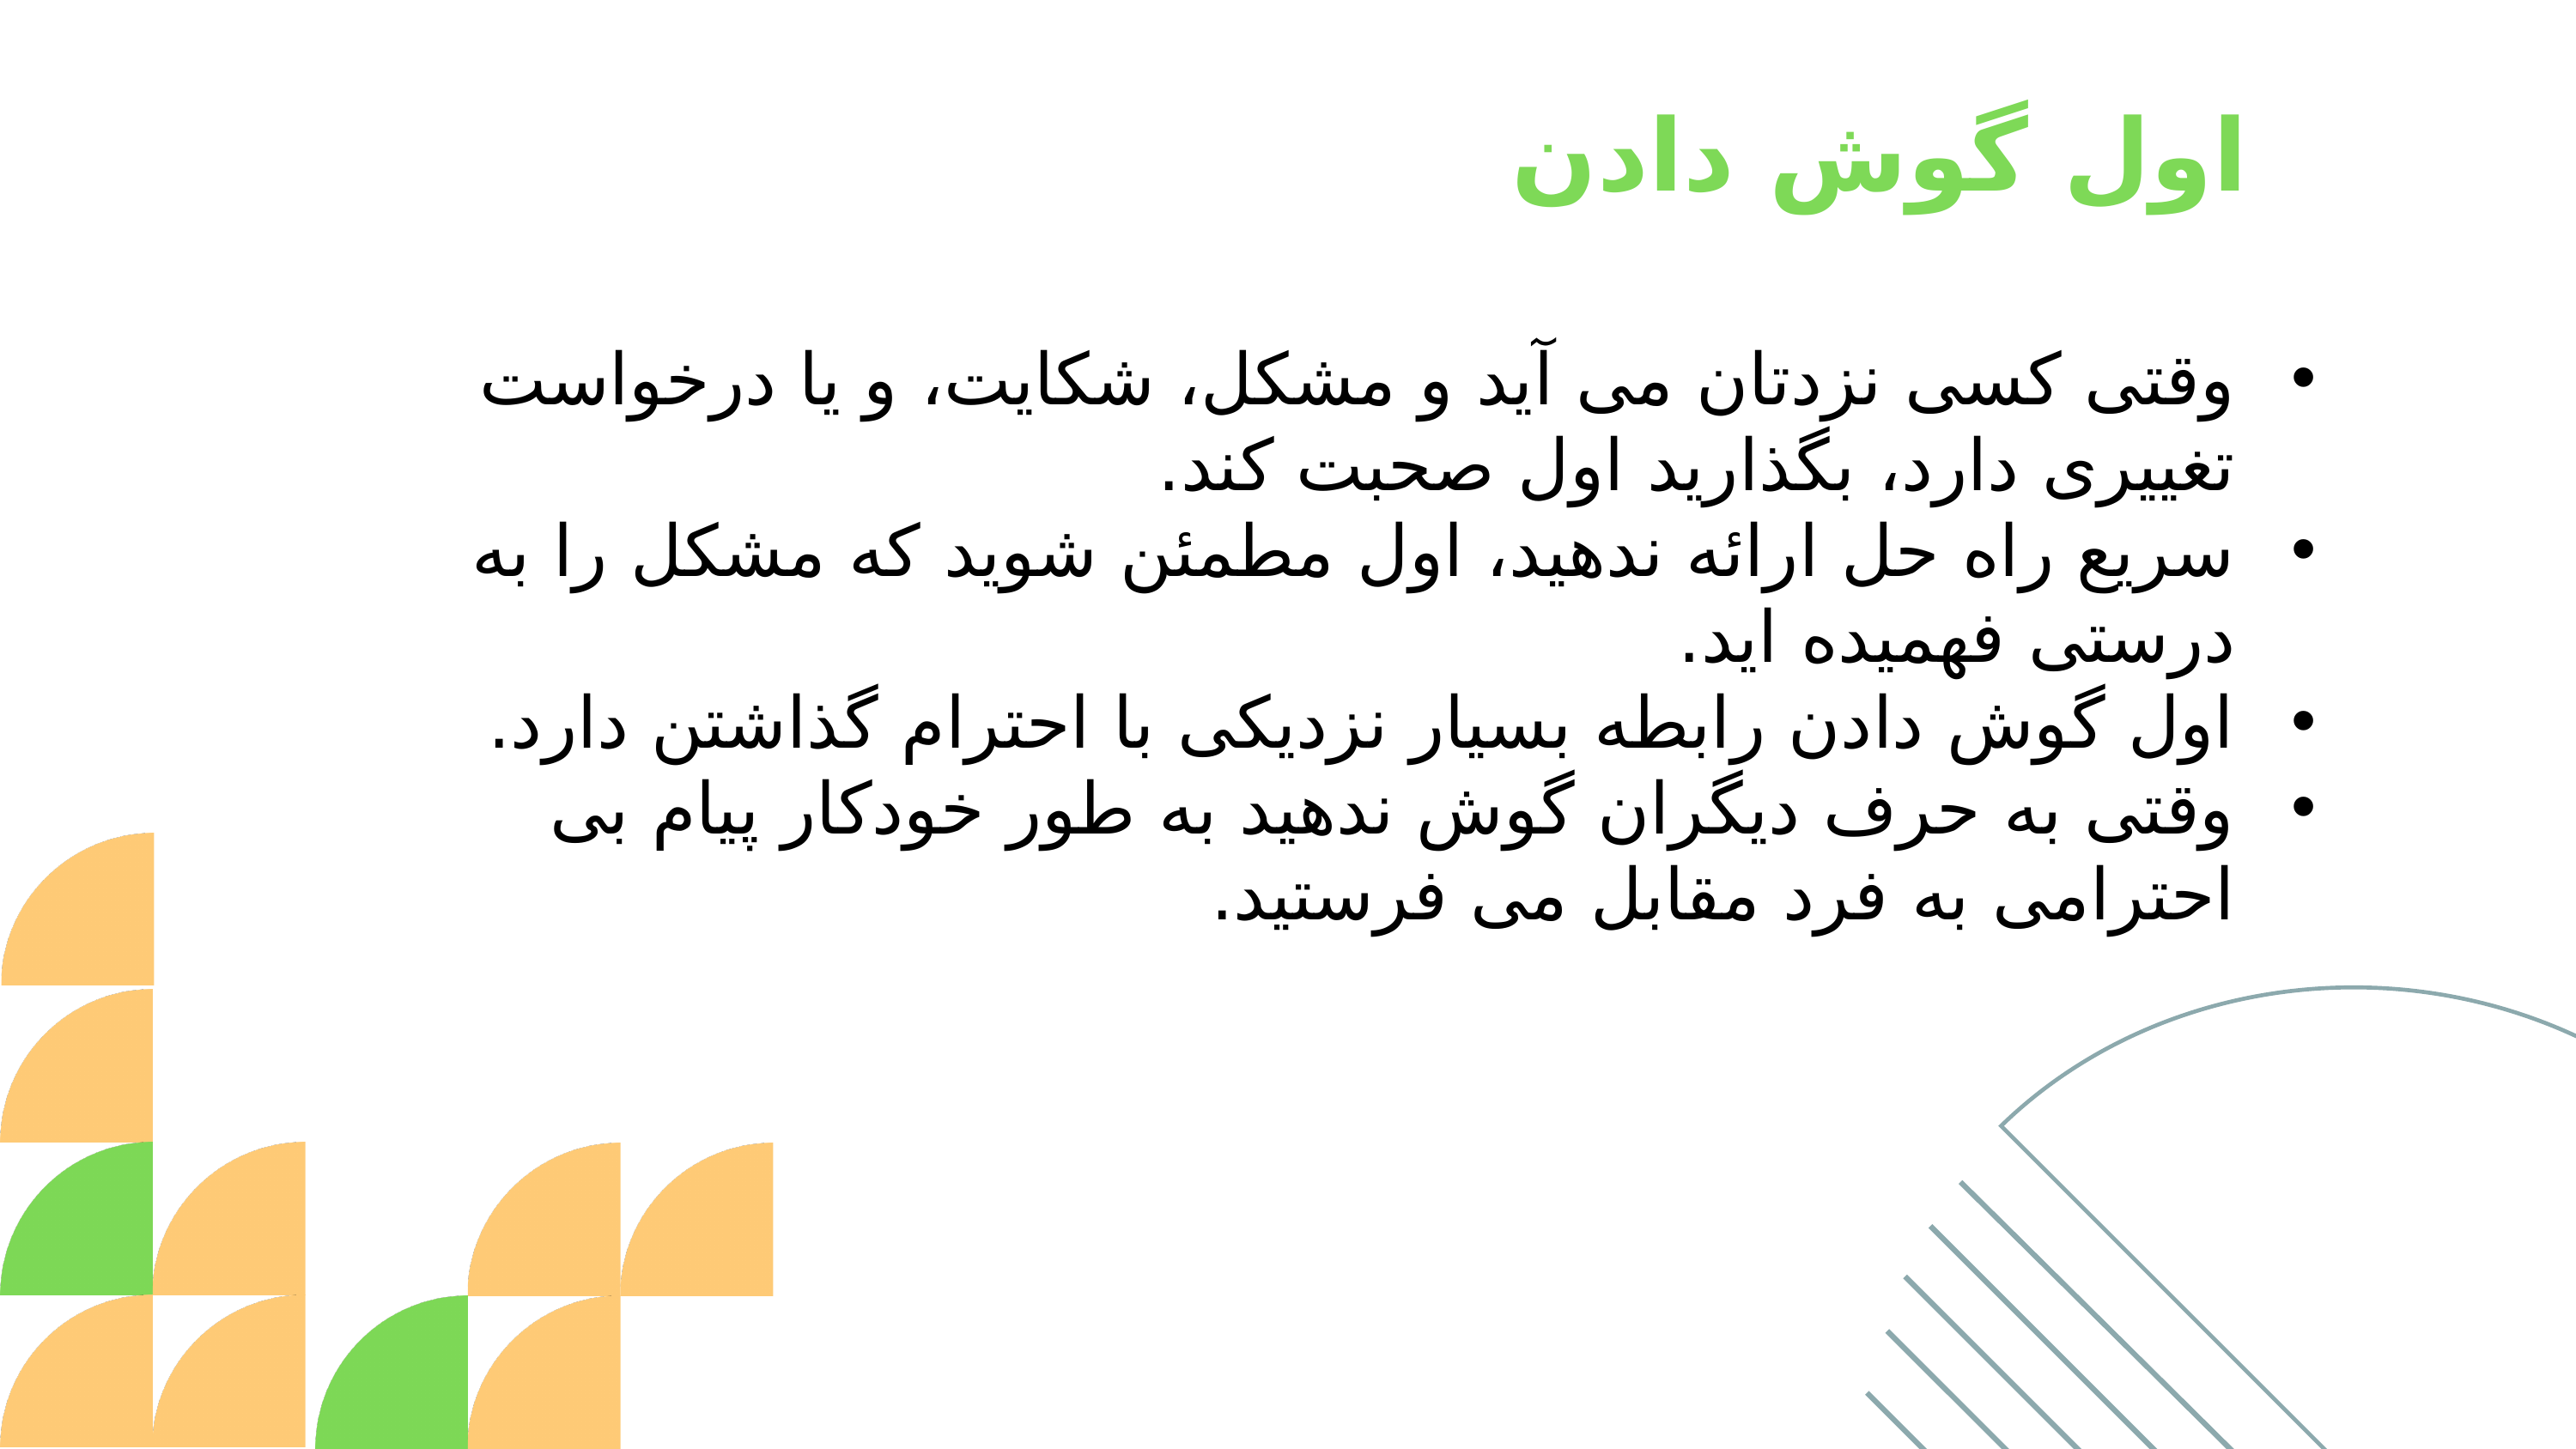

اول گوش دادن
وقتی کسی نزدتان می آید و مشکل، شکایت، و یا درخواست تغییری دارد، بگذارید اول صحبت کند.
سریع راه حل ارائه ندهید، اول مطمئن شوید که مشکل را به درستی فهمیده اید.
اول گوش دادن رابطه بسیار نزدیکی با احترام گذاشتن دارد.
وقتی به حرف دیگران گوش ندهید به طور خودکار پیام بی احترامی به فرد مقابل می فرستید.